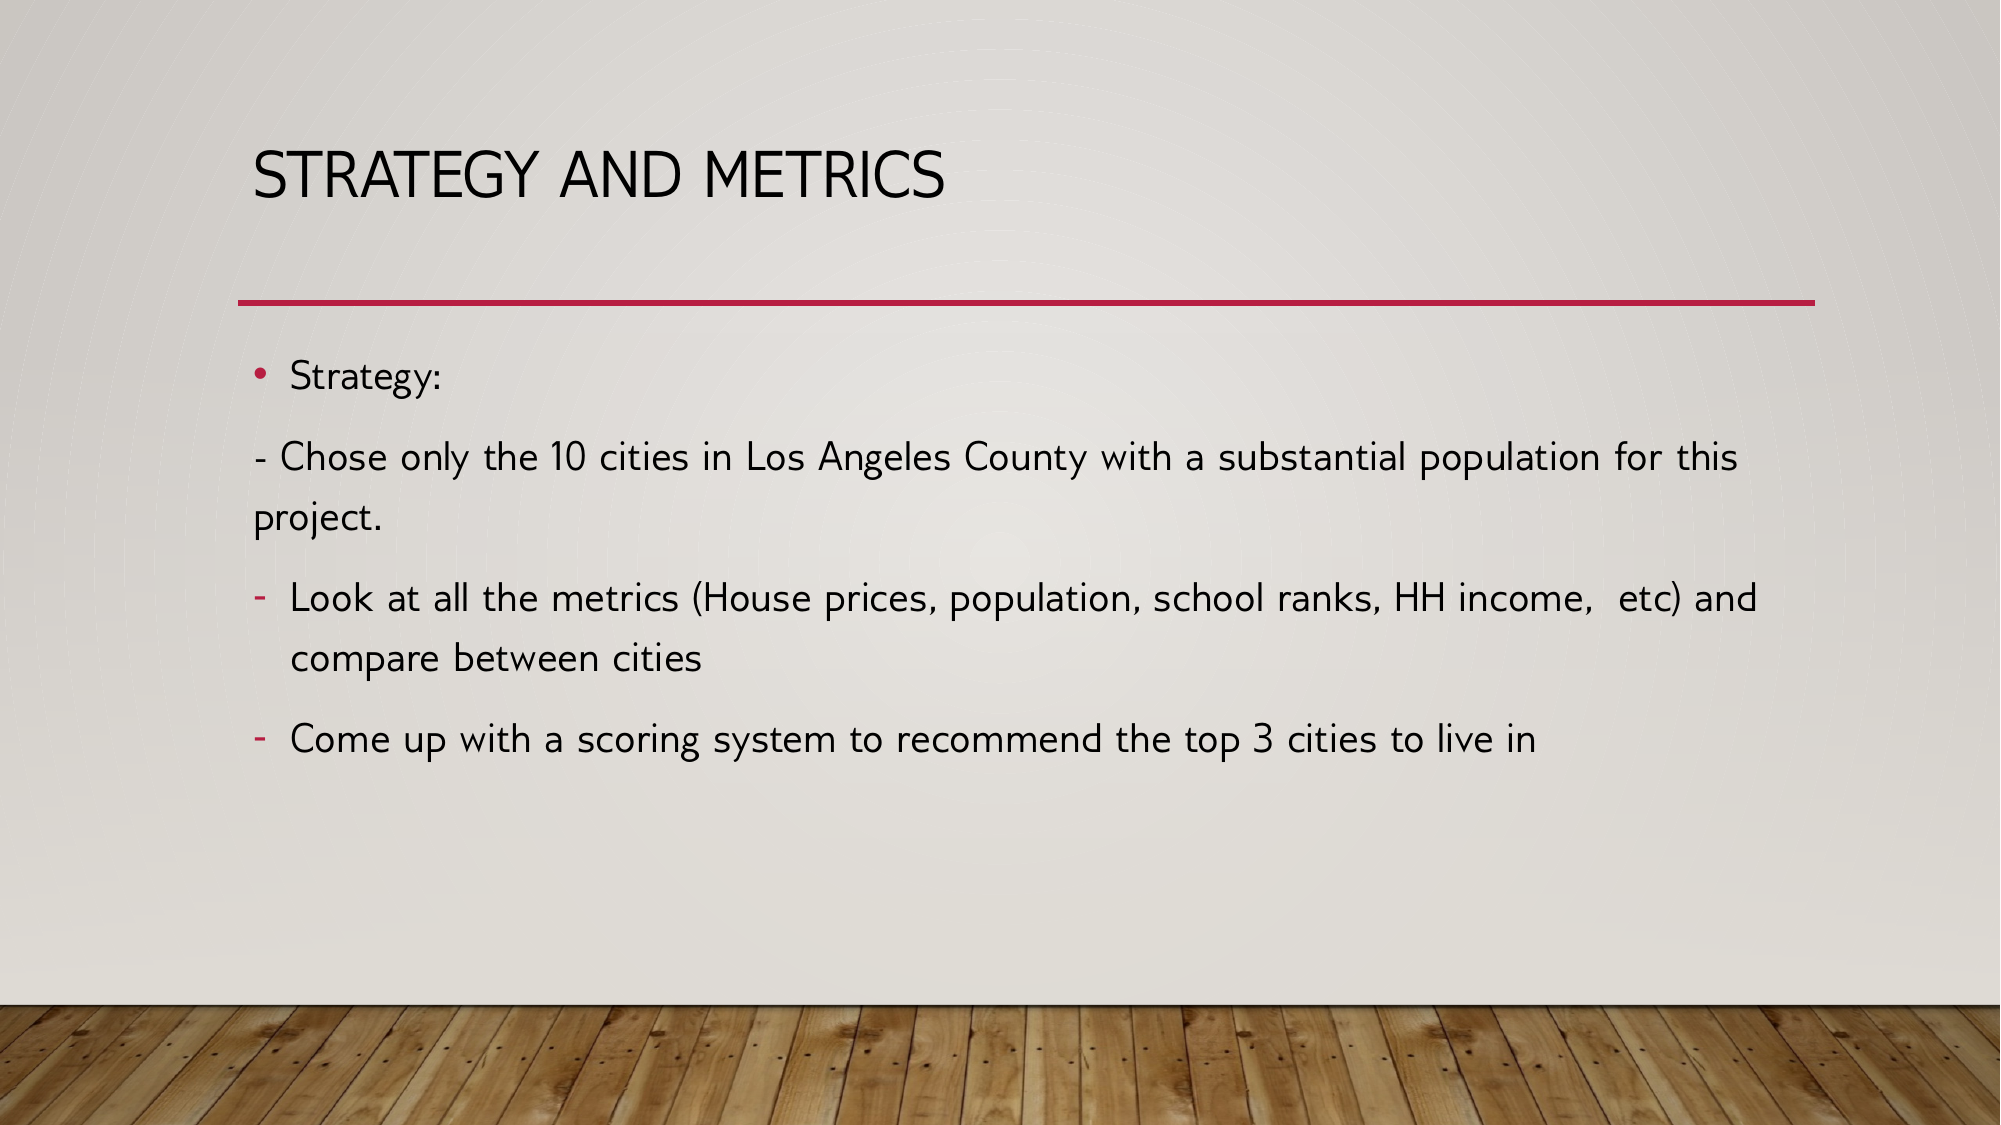

# Strategy and Metrics
Strategy:
- Chose only the 10 cities in Los Angeles County with a substantial population for this project.
Look at all the metrics (House prices, population, school ranks, HH income,  etc) and compare between cities
Come up with a scoring system to recommend the top 3 cities to live in